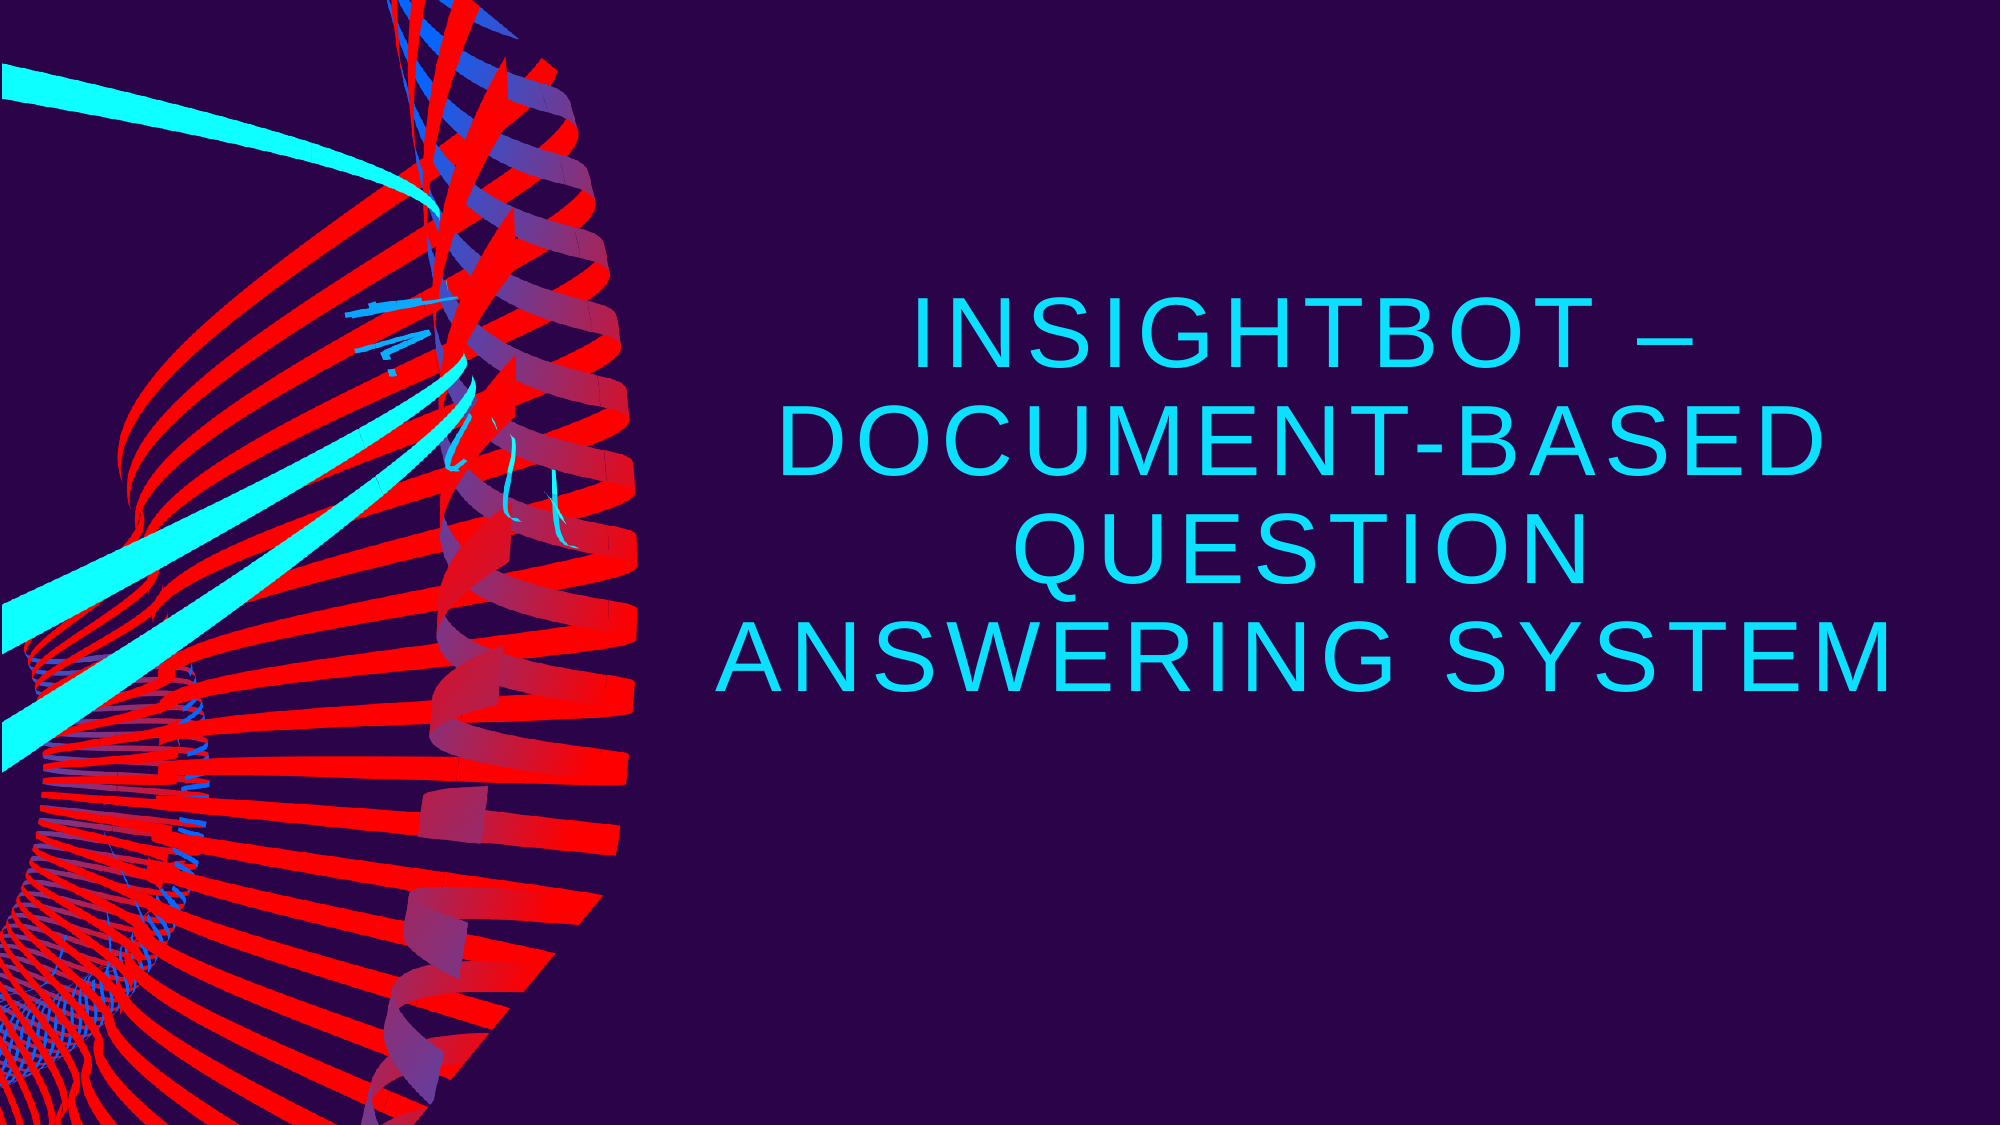

# InsightBot – Document-based Question Answering System